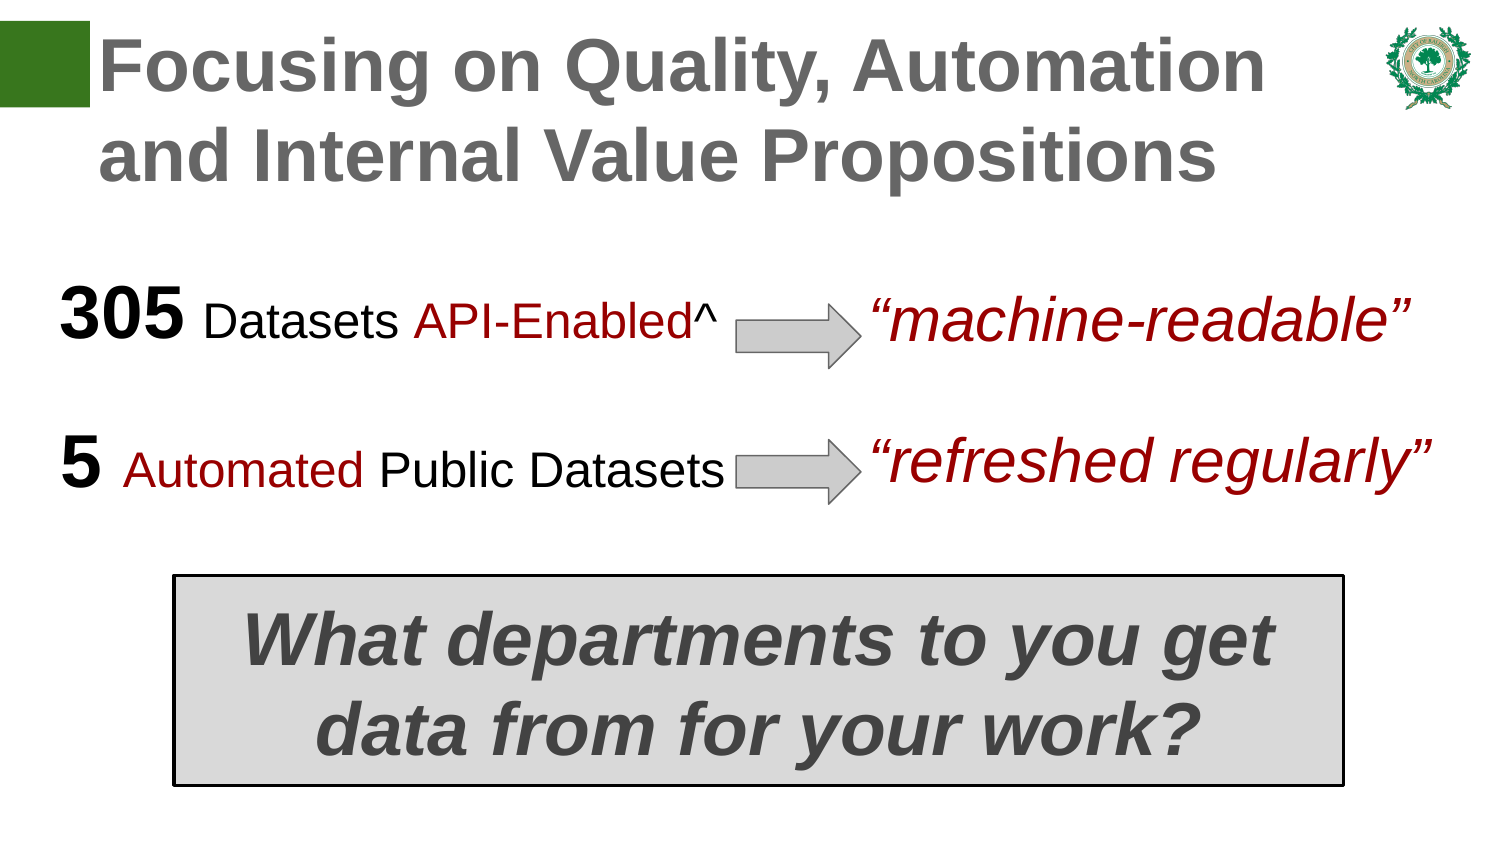

# Focusing on Quality, Automation and Internal Value Propositions
“machine-readable”
305 Datasets API-Enabled^

5 Automated Public Datasets
“refreshed regularly”

What departments to you get data from for your work?